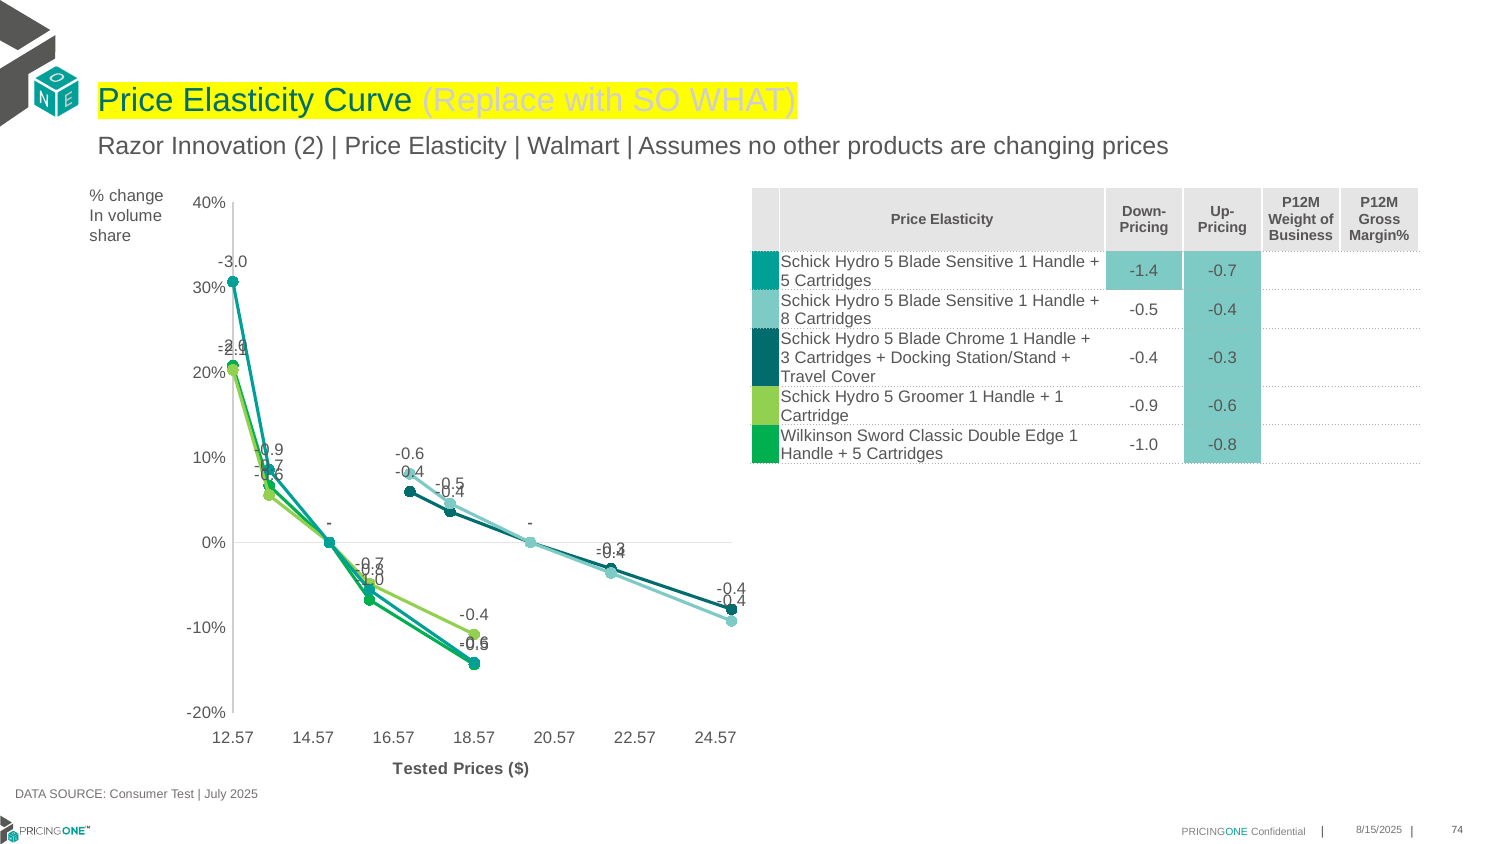

# Price Elasticity Curve (Replace with SO WHAT)
Razor Innovation (2) | Price Elasticity | Walmart | Assumes no other products are changing prices
% change In volume share
|  | Price Elasticity | Down-Pricing | Up-Pricing | P12M Weight of Business | P12M Gross Margin% |
| --- | --- | --- | --- | --- | --- |
|  | Schick Hydro 5 Blade Sensitive 1 Handle + 5 Cartridges | -1.4 | -0.7 |  |  |
|  | Schick Hydro 5 Blade Sensitive 1 Handle + 8 Cartridges | -0.5 | -0.4 |  |  |
|  | Schick Hydro 5 Blade Chrome 1 Handle + 3 Cartridges + Docking Station/Stand + Travel Cover | -0.4 | -0.3 |  |  |
|  | Schick Hydro 5 Groomer 1 Handle + 1 Cartridge | -0.9 | -0.6 |  |  |
|  | Wilkinson Sword Classic Double Edge 1 Handle + 5 Cartridges | -1.0 | -0.8 |  |  |

### Chart

| Category | Schick Hydro 5 Blade Sensitive 1 Handle + 5 Cartridges | Schick Hydro 5 Blade Sensitive 1 Handle + 8 Cartridges | Schick Hydro 5 Blade Chrome 1 Handle + 3 Cartridges + Docking Station/Stand + Travel Cover | Schick Hydro 5 Groomer 1 Handle + 1 Cartridge | Wilkinson Sword Classic Double Edge 1 Handle + 5 Cartridges |
|---|---|---|---|---|---|
DATA SOURCE: Consumer Test | July 2025

8/15/2025
74